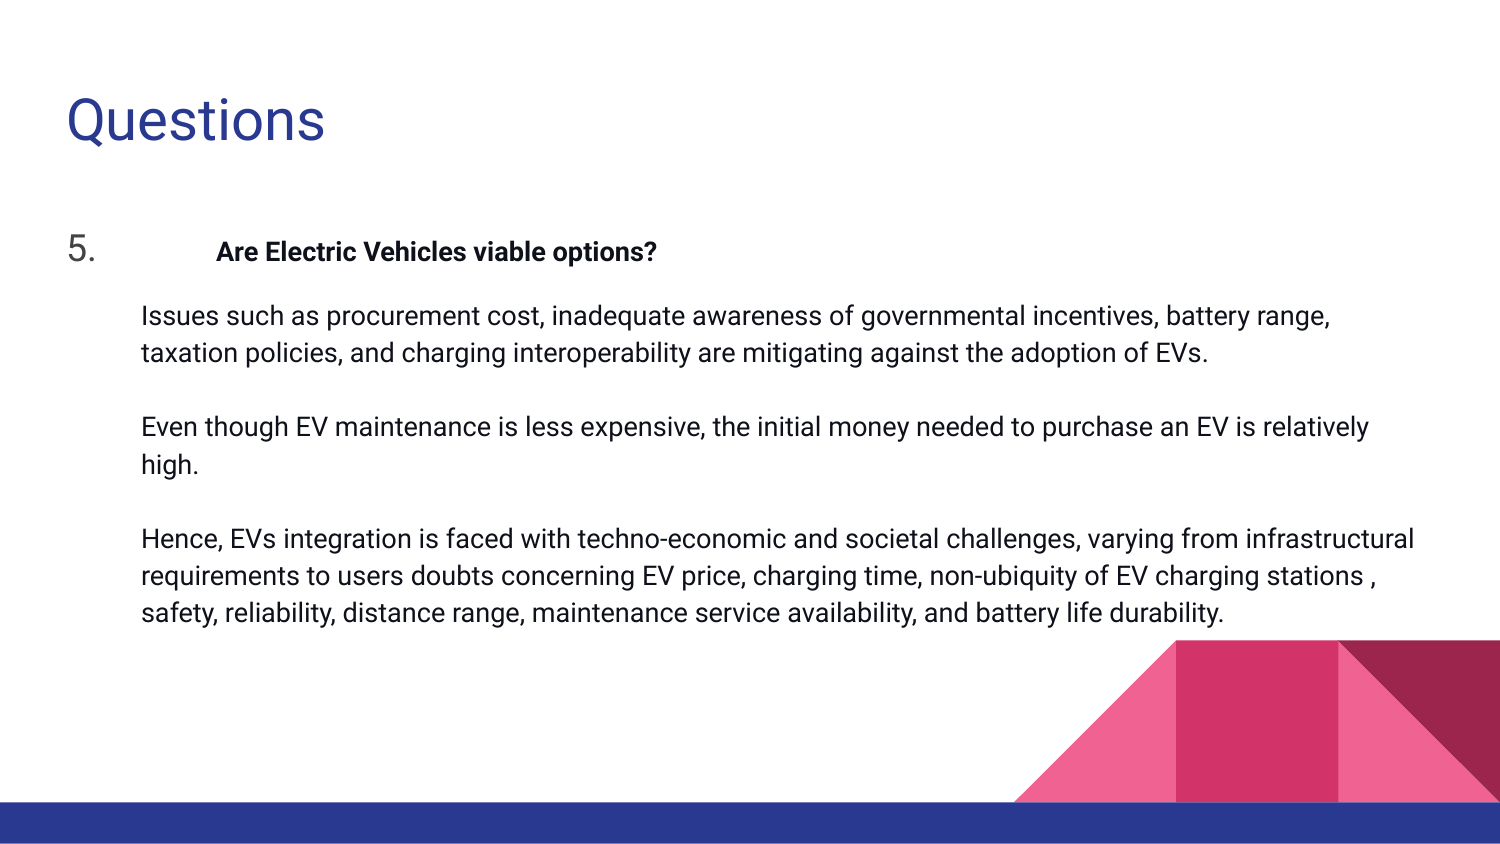

# Questions
5.	Are Electric Vehicles viable options?
Issues such as procurement cost, inadequate awareness of governmental incentives, battery range, taxation policies, and charging interoperability are mitigating against the adoption of EVs.

Even though EV maintenance is less expensive, the initial money needed to purchase an EV is relatively high.

Hence, EVs integration is faced with techno-economic and societal challenges, varying from infrastructural requirements to users doubts concerning EV price, charging time, non-ubiquity of EV charging stations , safety, reliability, distance range, maintenance service availability, and battery life durability.